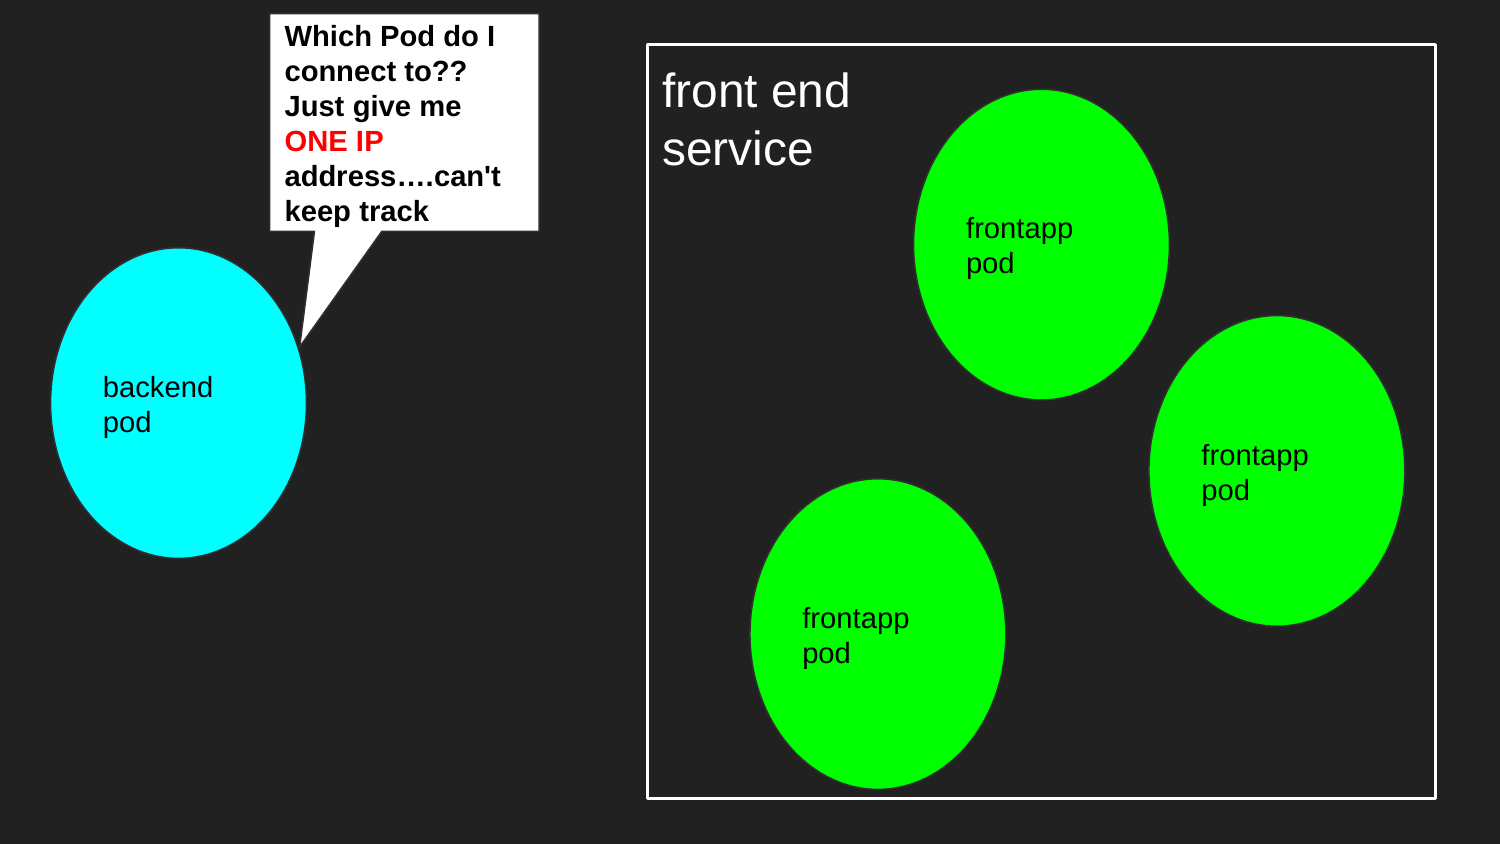

Which Pod do I connect to??
Just give me ONE IP address….can't keep track

front end
service
frontapp pod
backend
pod
frontapp
pod
frontapp
pod